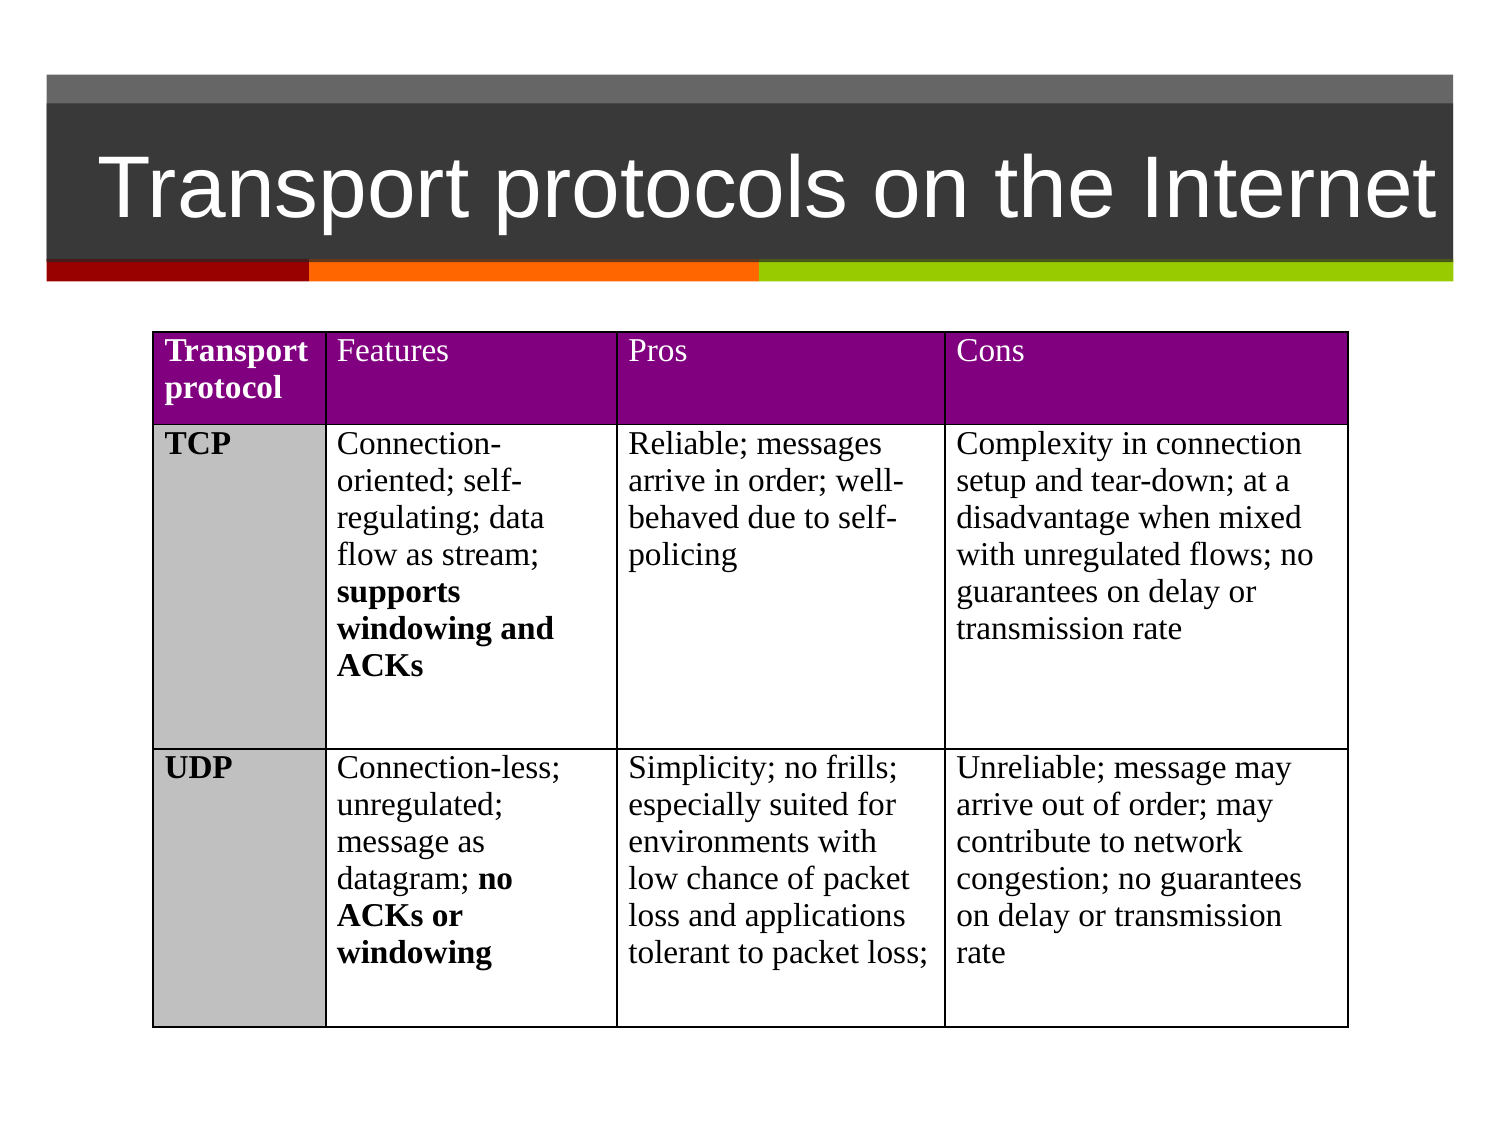

# Transport protocols on the Internet
| Transport protocol | Features | Pros | Cons |
| --- | --- | --- | --- |
| TCP | Connection-oriented; self-regulating; data flow as stream; supports windowing and ACKs | Reliable; messages arrive in order; well-behaved due to self-policing | Complexity in connection setup and tear-down; at a disadvantage when mixed with unregulated flows; no guarantees on delay or transmission rate |
| UDP | Connection-less; unregulated; message as datagram; no ACKs or windowing | Simplicity; no frills; especially suited for environments with low chance of packet loss and applications tolerant to packet loss; | Unreliable; message may arrive out of order; may contribute to network congestion; no guarantees on delay or transmission rate |